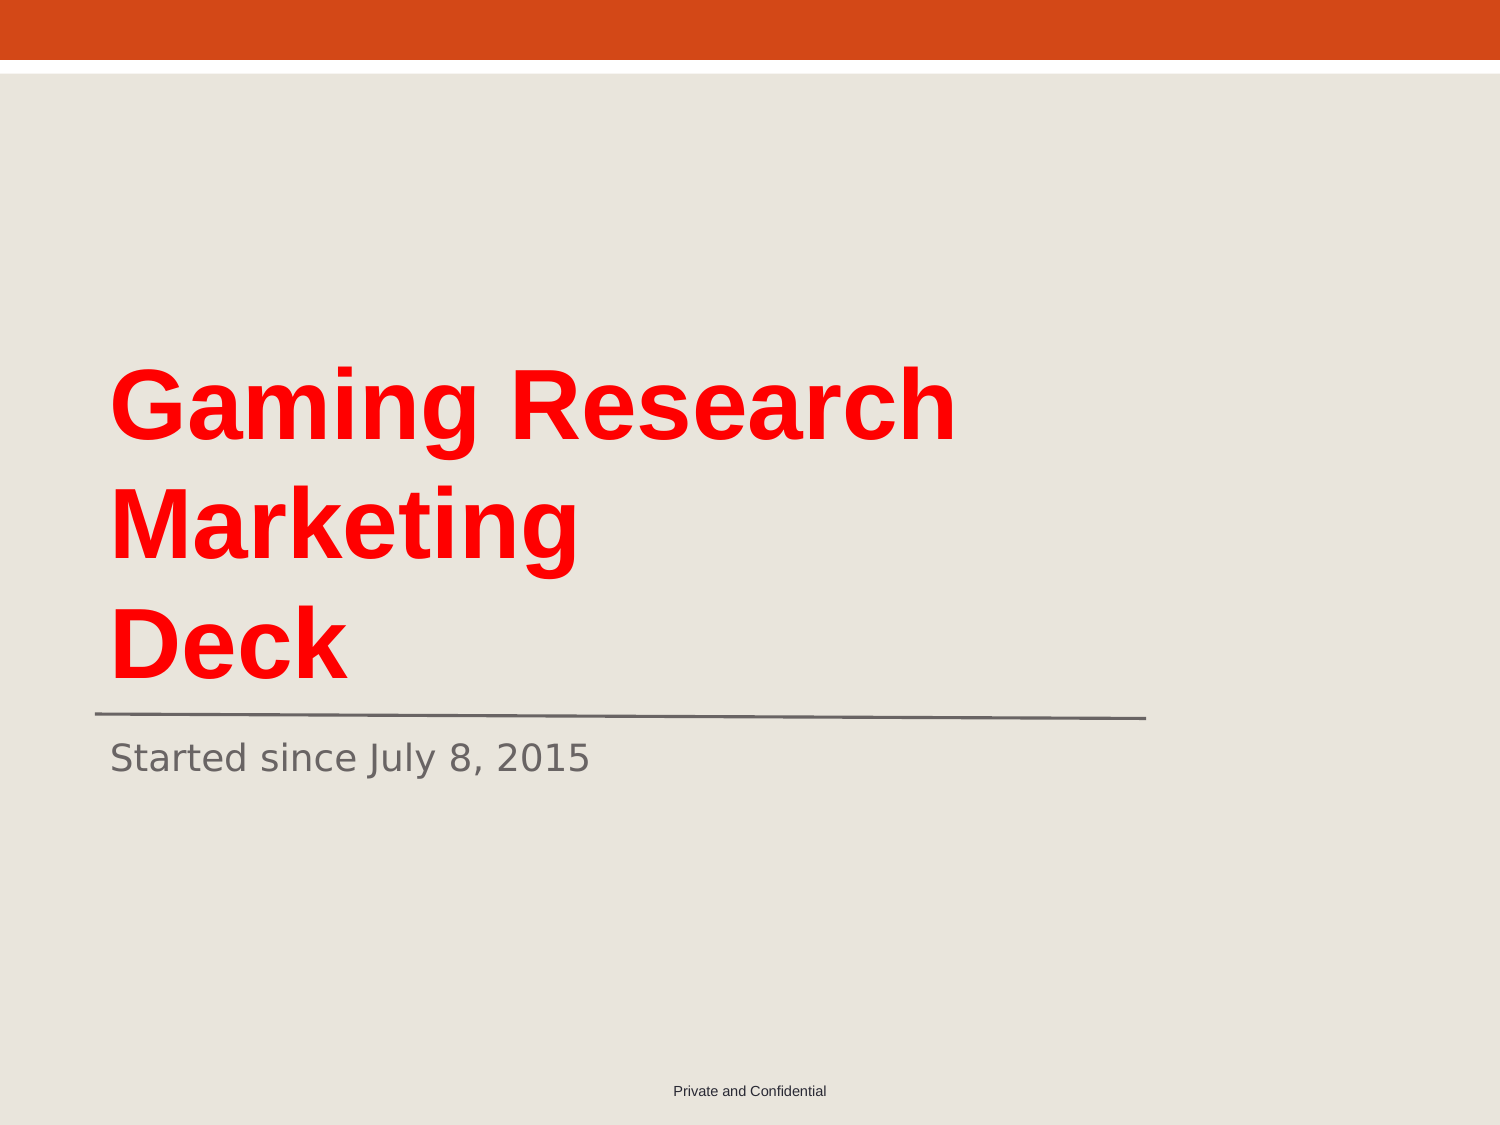

# Gaming Research Marketing Deck
Started since July 8, 2015